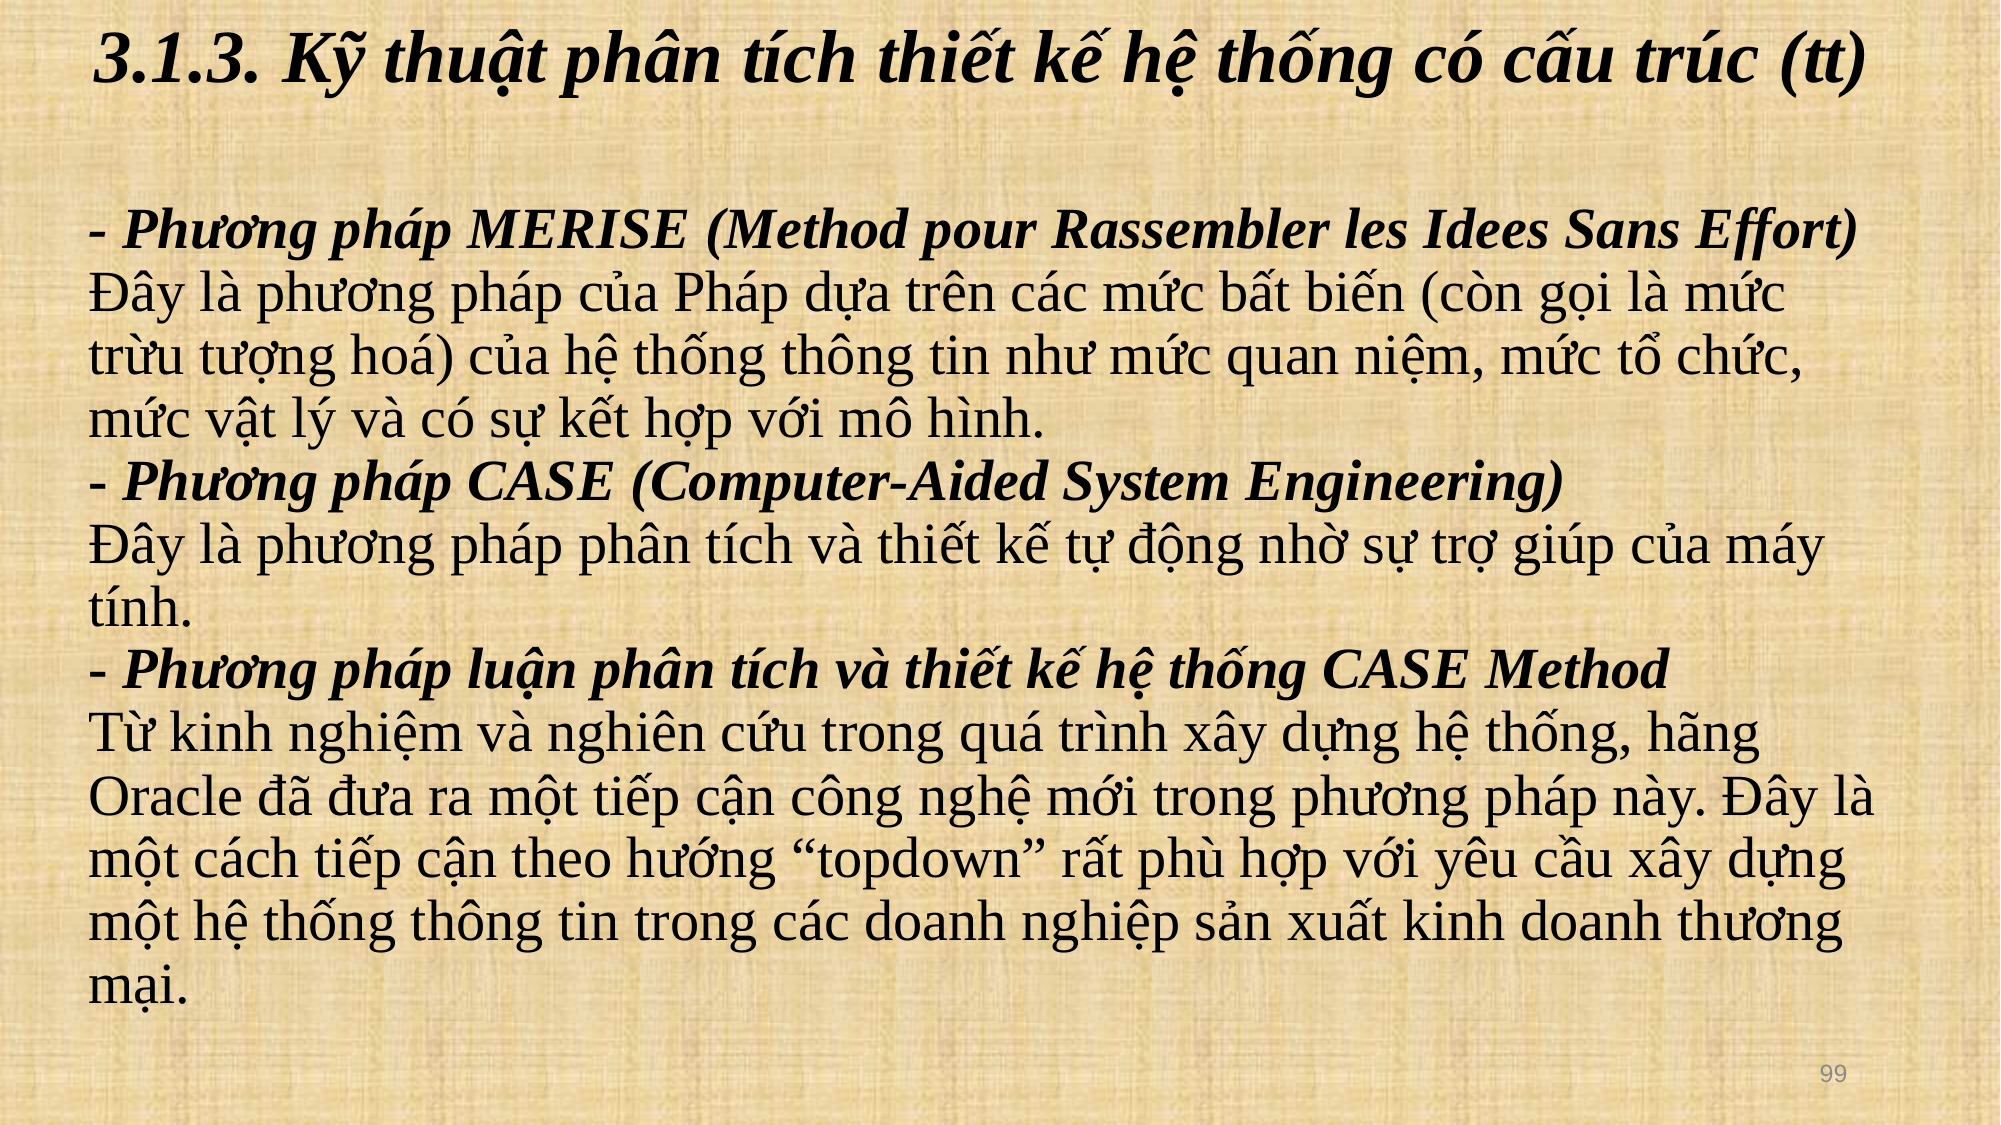

3.1.3. Kỹ thuật phân tích thiết kế hệ thống có cấu trúc (tt)
# - Phương pháp MERISE (Method pour Rassembler les Idees Sans Effort) Đây là phương pháp của Pháp dựa trên các mức bất biến (còn gọi là mức trừu tượng hoá) của hệ thống thông tin như mức quan niệm, mức tổ chức, mức vật lý và có sự kết hợp với mô hình. - Phương pháp CASE (Computer-Aided System Engineering) Đây là phương pháp phân tích và thiết kế tự động nhờ sự trợ giúp của máy tính. - Phương pháp luận phân tích và thiết kế hệ thống CASE Method Từ kinh nghiệm và nghiên cứu trong quá trình xây dựng hệ thống, hãng Oracle đã đưa ra một tiếp cận công nghệ mới trong phương pháp này. Đây là một cách tiếp cận theo hướng “topdown” rất phù hợp với yêu cầu xây dựng một hệ thống thông tin trong các doanh nghiệp sản xuất kinh doanh thương mại.
99